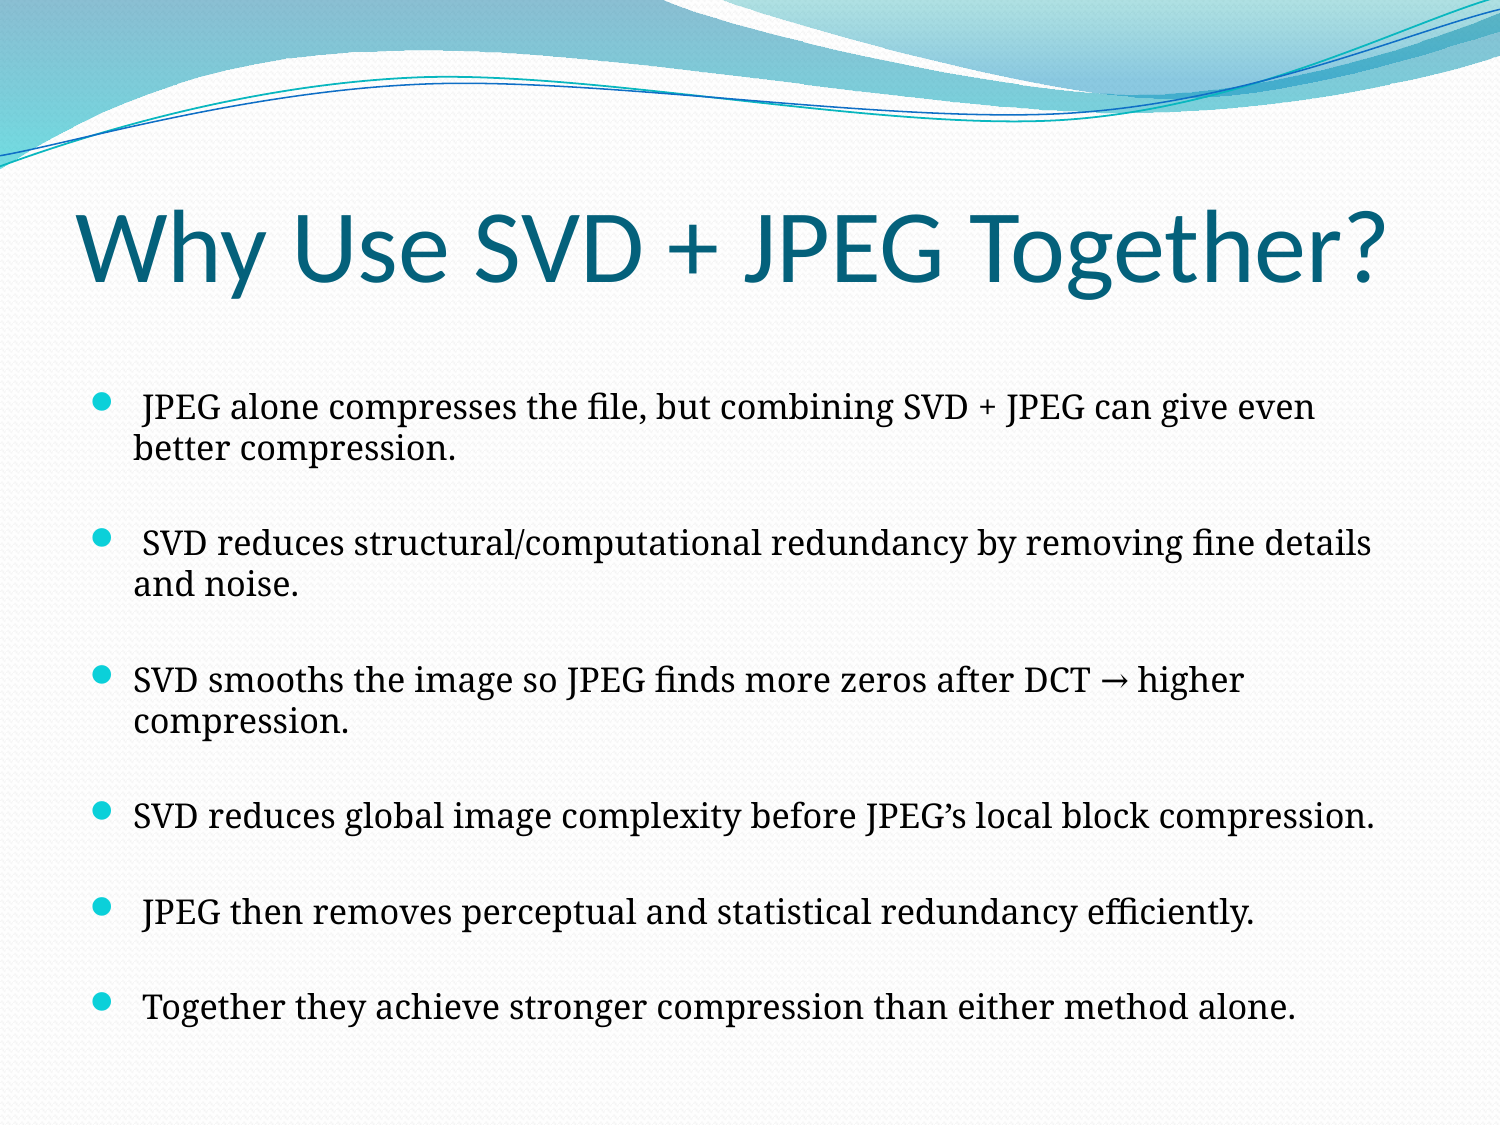

# Why Use SVD + JPEG Together?

 JPEG alone compresses the file, but combining SVD + JPEG can give even better compression.

 SVD reduces structural/computational redundancy by removing fine details and noise.

SVD smooths the image so JPEG finds more zeros after DCT → higher compression.

SVD reduces global image complexity before JPEG’s local block compression.

 JPEG then removes perceptual and statistical redundancy efficiently.

 Together they achieve stronger compression than either method alone.